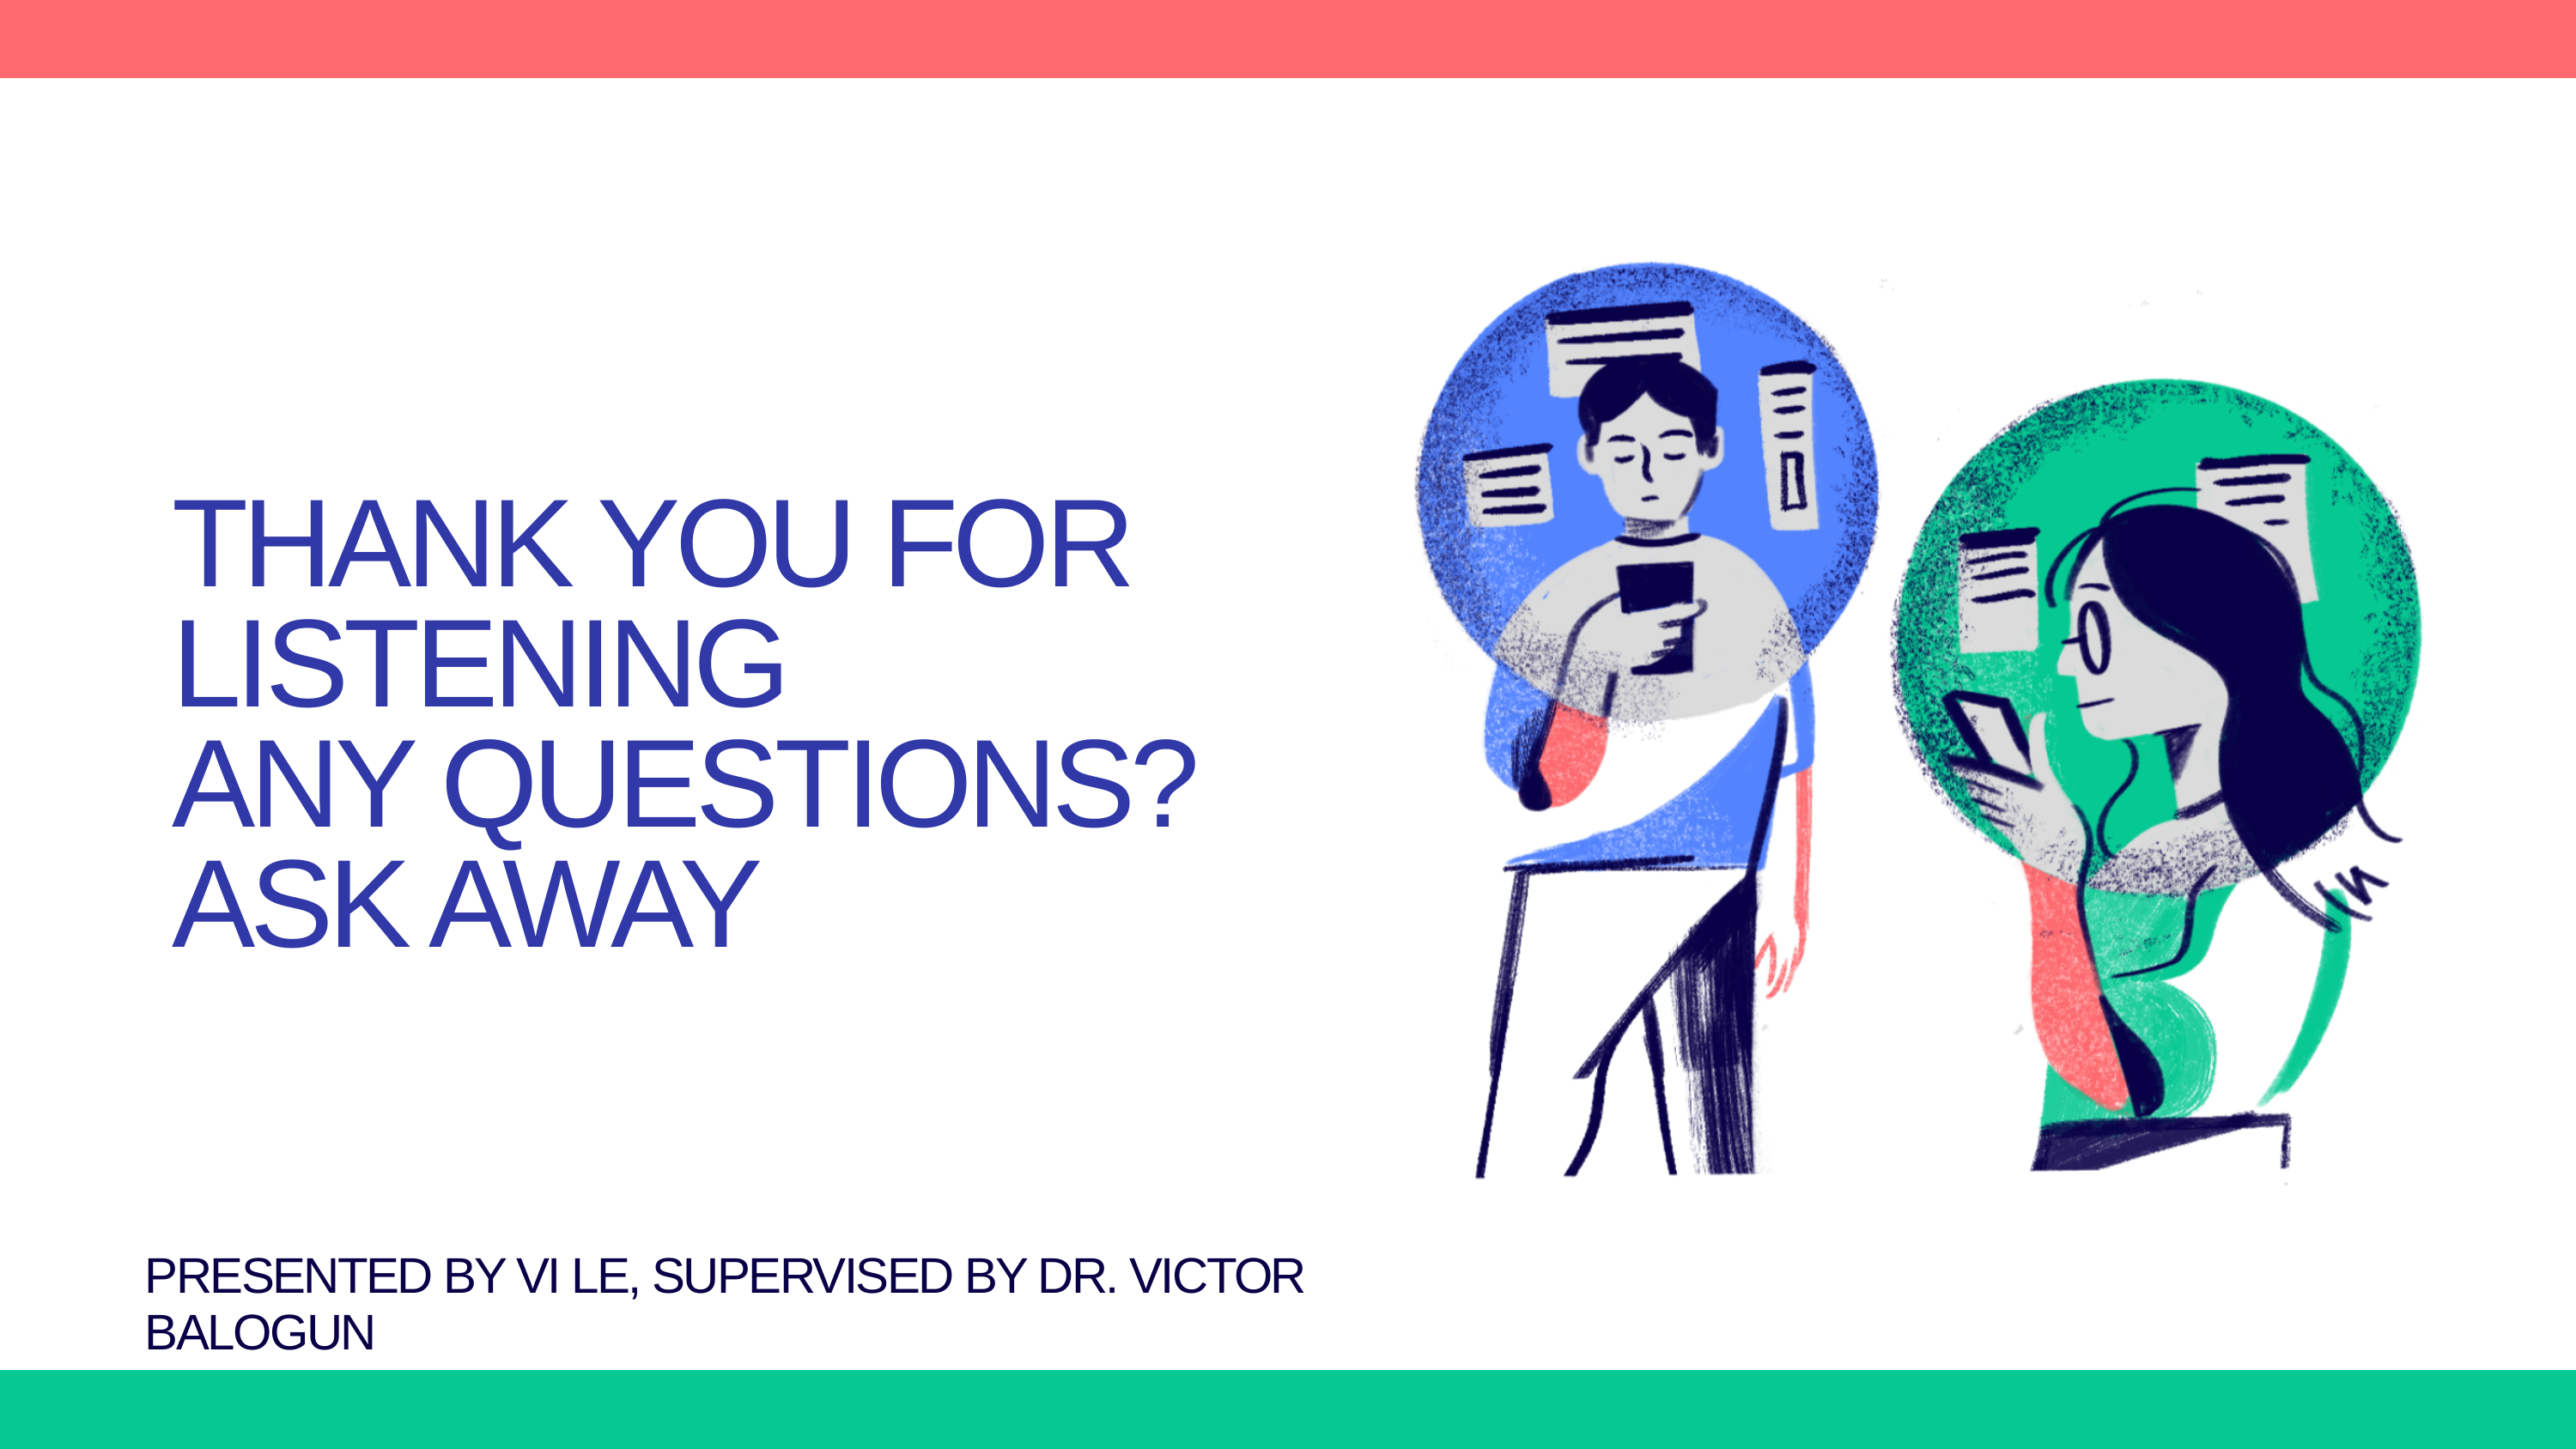

THANK YOU FOR LISTENING
ANY QUESTIONS? ASK AWAY
PRESENTED BY VI LE, SUPERVISED BY DR. VICTOR BALOGUN